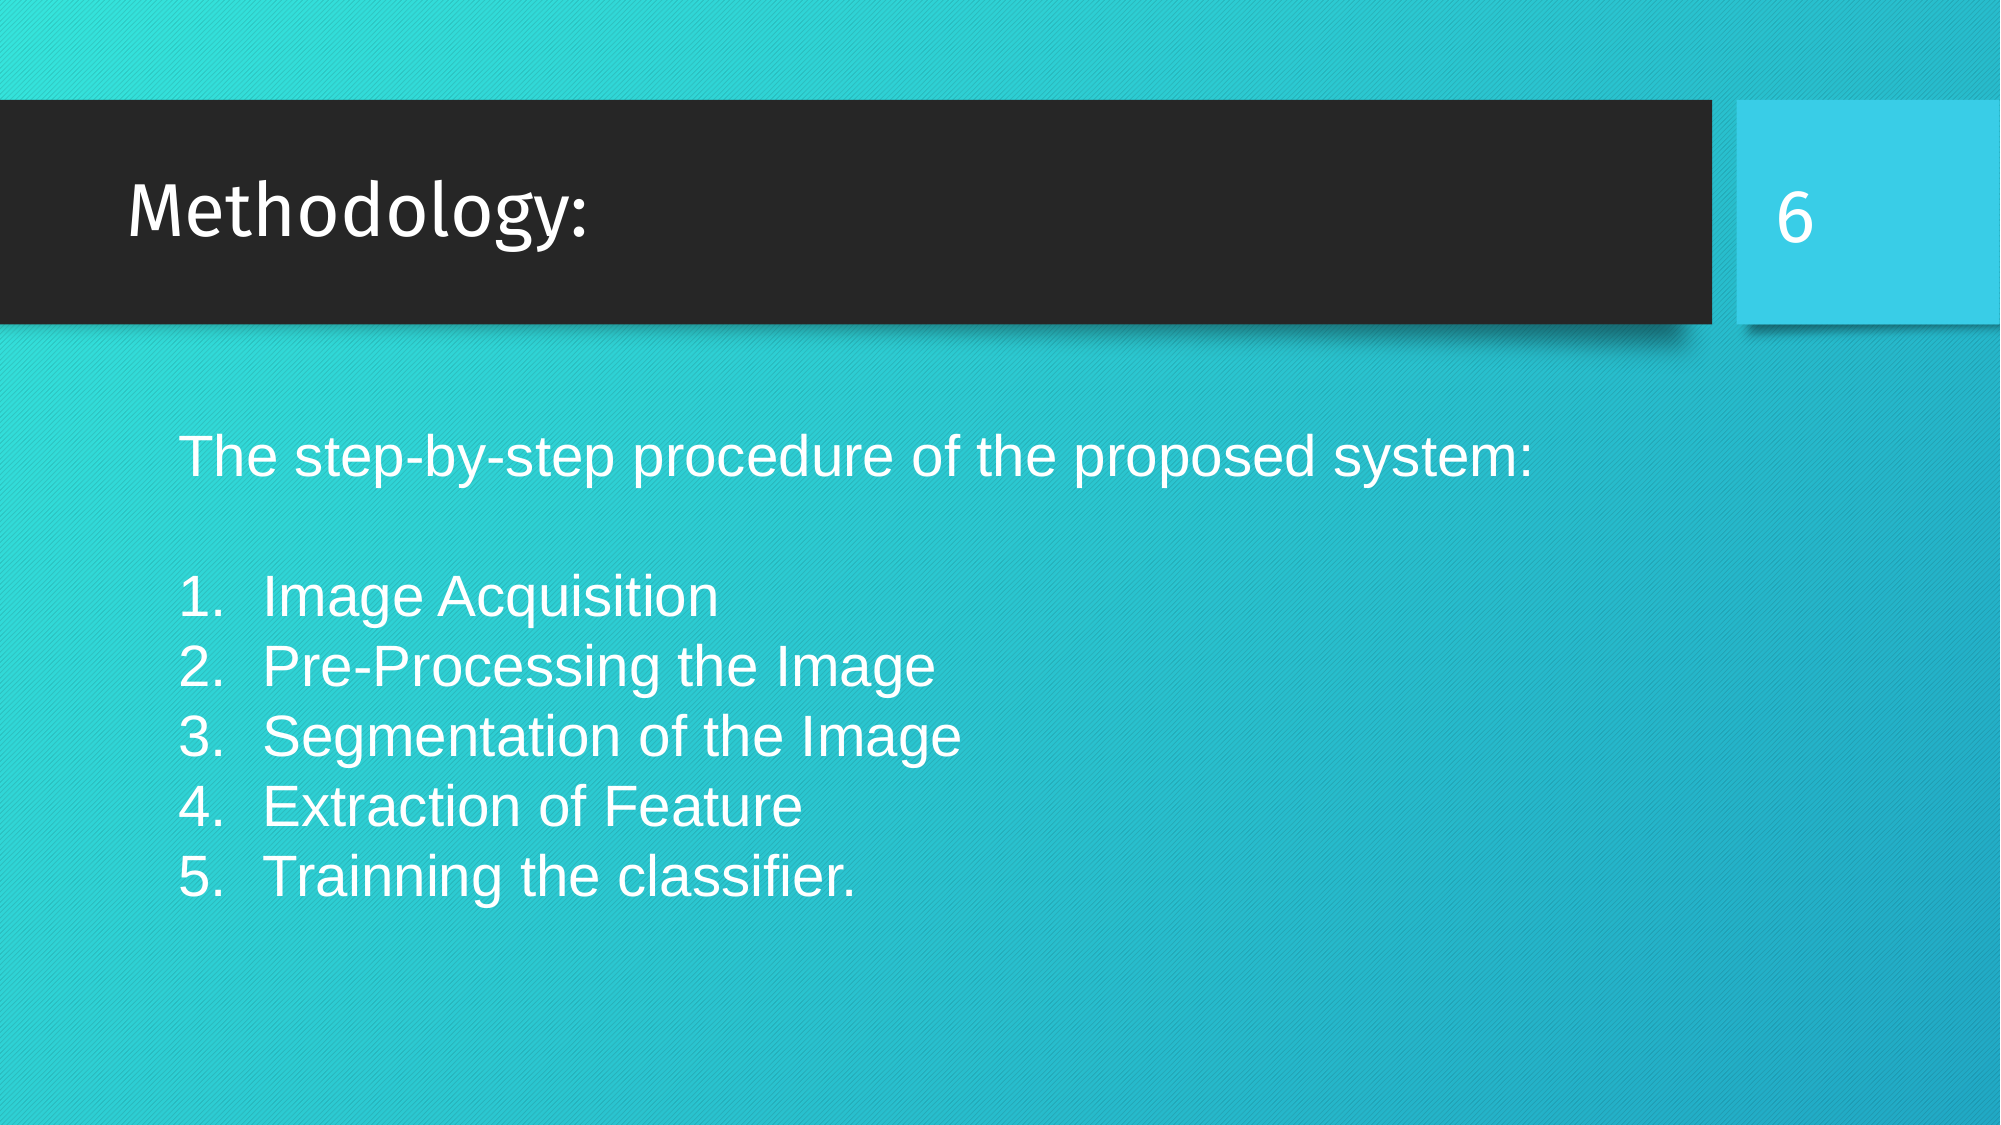

6
# Methodology:
The step-by-step procedure of the proposed system:

Image Acquisition
Pre-Processing the Image
Segmentation of the Image
Extraction of Feature
Trainning the classifier.